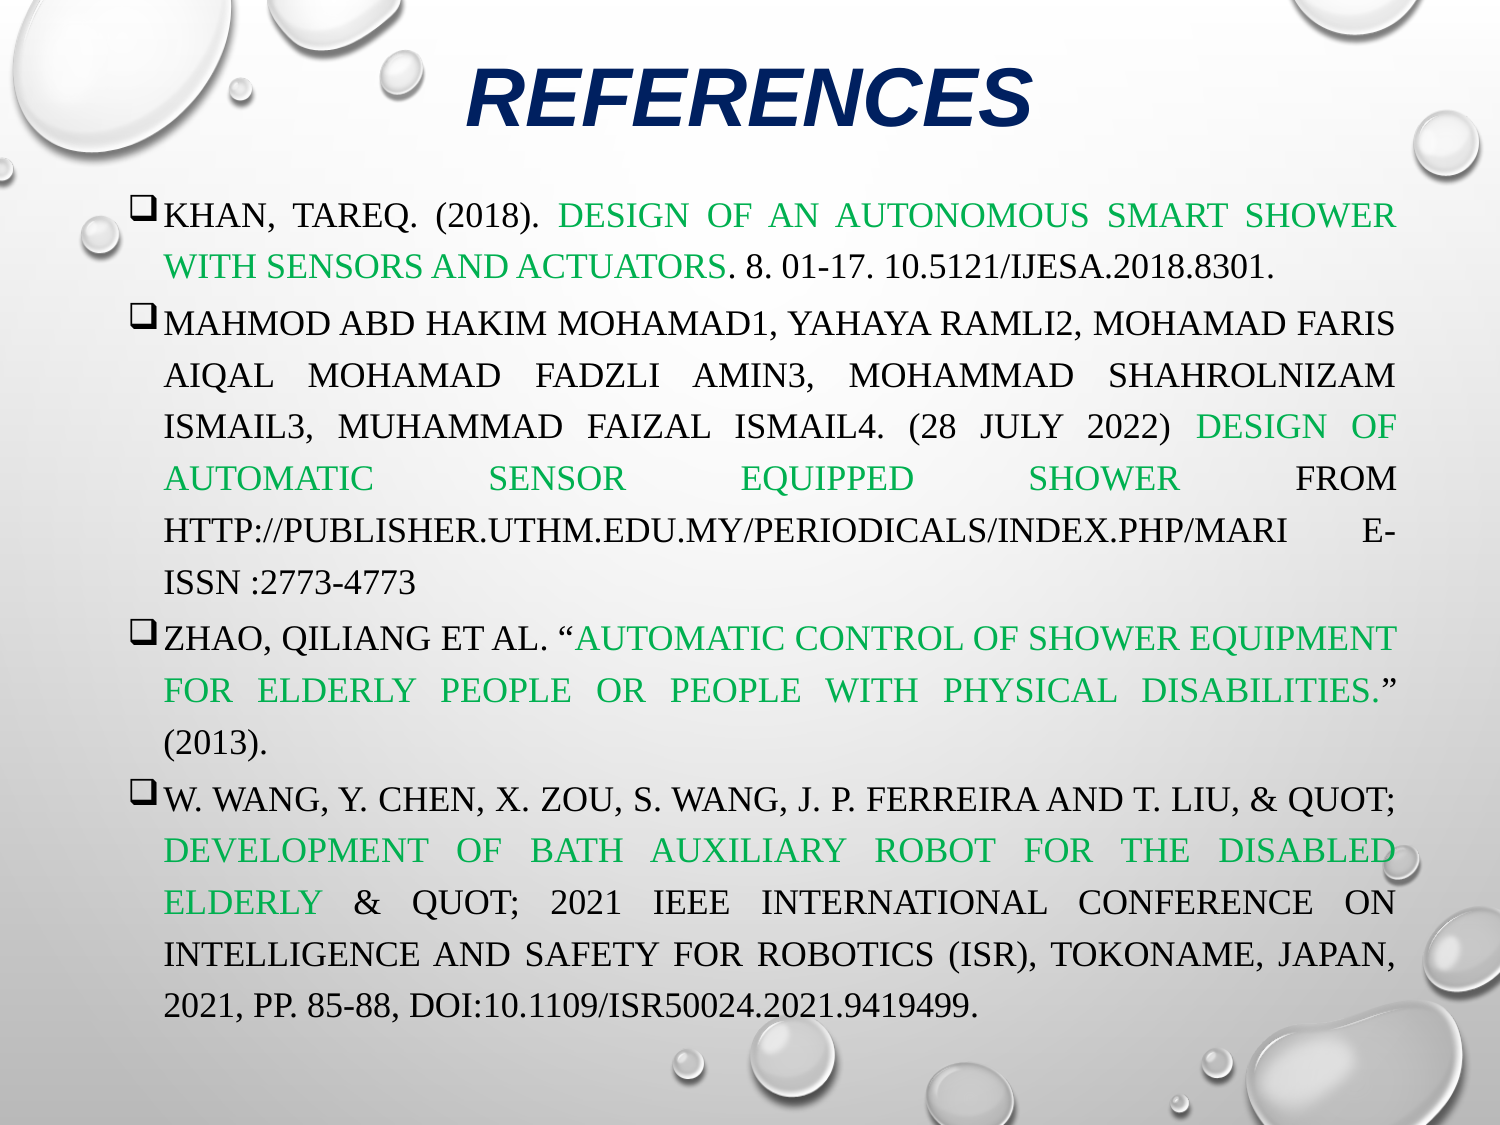

# References
Khan, Tareq. (2018). Design of an Autonomous Smart Shower with Sensors and Actuators. 8. 01-17. 10.5121/ijesa.2018.8301.
Mahmod Abd Hakim Mohamad1, Yahaya Ramli2, Mohamad Faris Aiqal Mohamad Fadzli Amin3, Mohammad Shahrolnizam Ismail3, Muhammad Faizal Ismail4. (28 July 2022) Design of Automatic Sensor Equipped Shower from http://publisher.uthm.edu.my/periodicals/index.php/mari e-ISSN :2773-4773
Zhao, Qiliang et al. “Automatic Control of Shower Equipment for Elderly People or People with Physical Disabilities.” (2013).
W. Wang, Y. Chen, X. Zou, S. Wang, J. P. Ferreira and T. Liu, & quot; Development of Bath Auxiliary Robot for the Disabled Elderly & quot; 2021 IEEE International Conference on Intelligence and Safety for Robotics (ISR), Tokoname, Japan, 2021, pp. 85-88, doi:10.1109/ISR50024.2021.9419499.